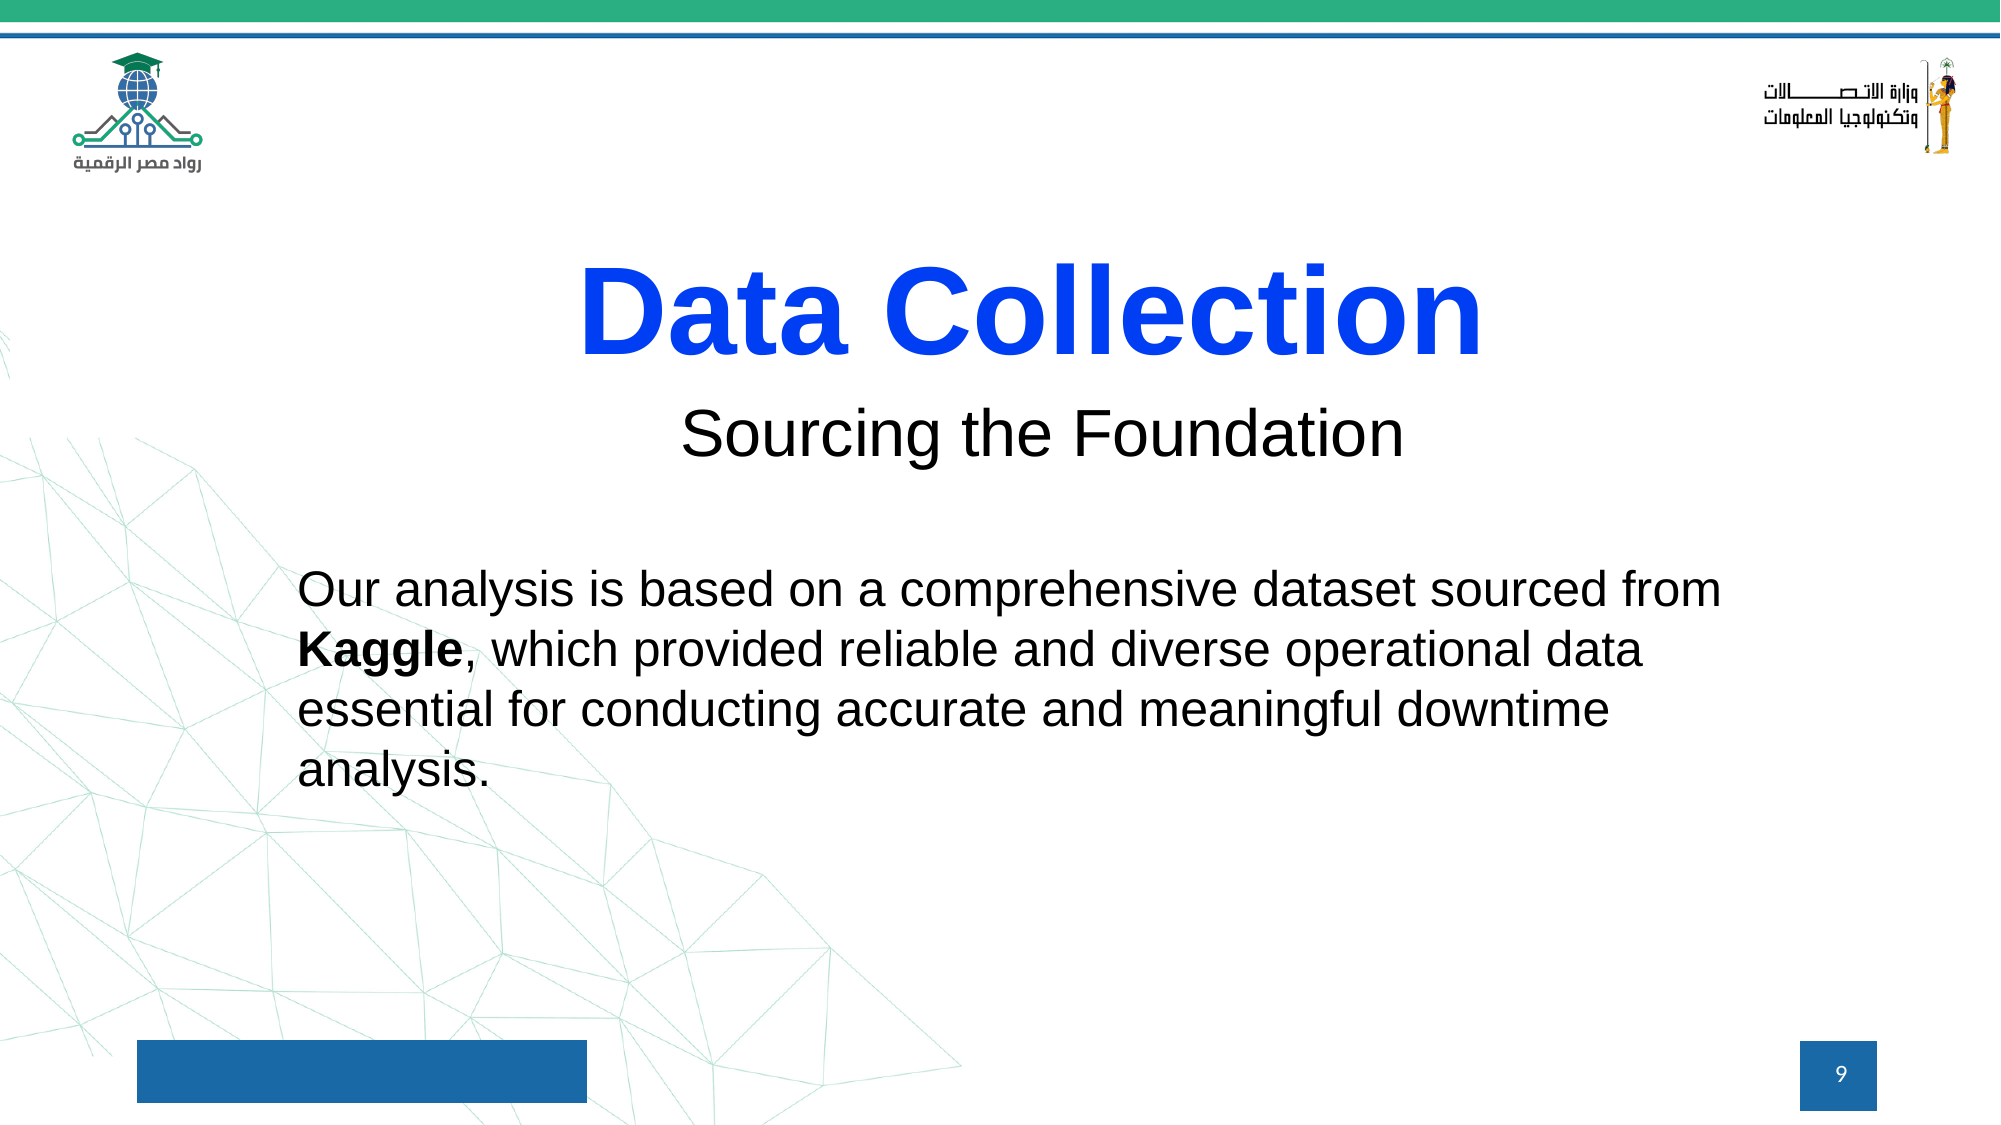

Data Collection
Sourcing the Foundation
Our analysis is based on a comprehensive dataset sourced from Kaggle, which provided reliable and diverse operational data essential for conducting accurate and meaningful downtime analysis.
9